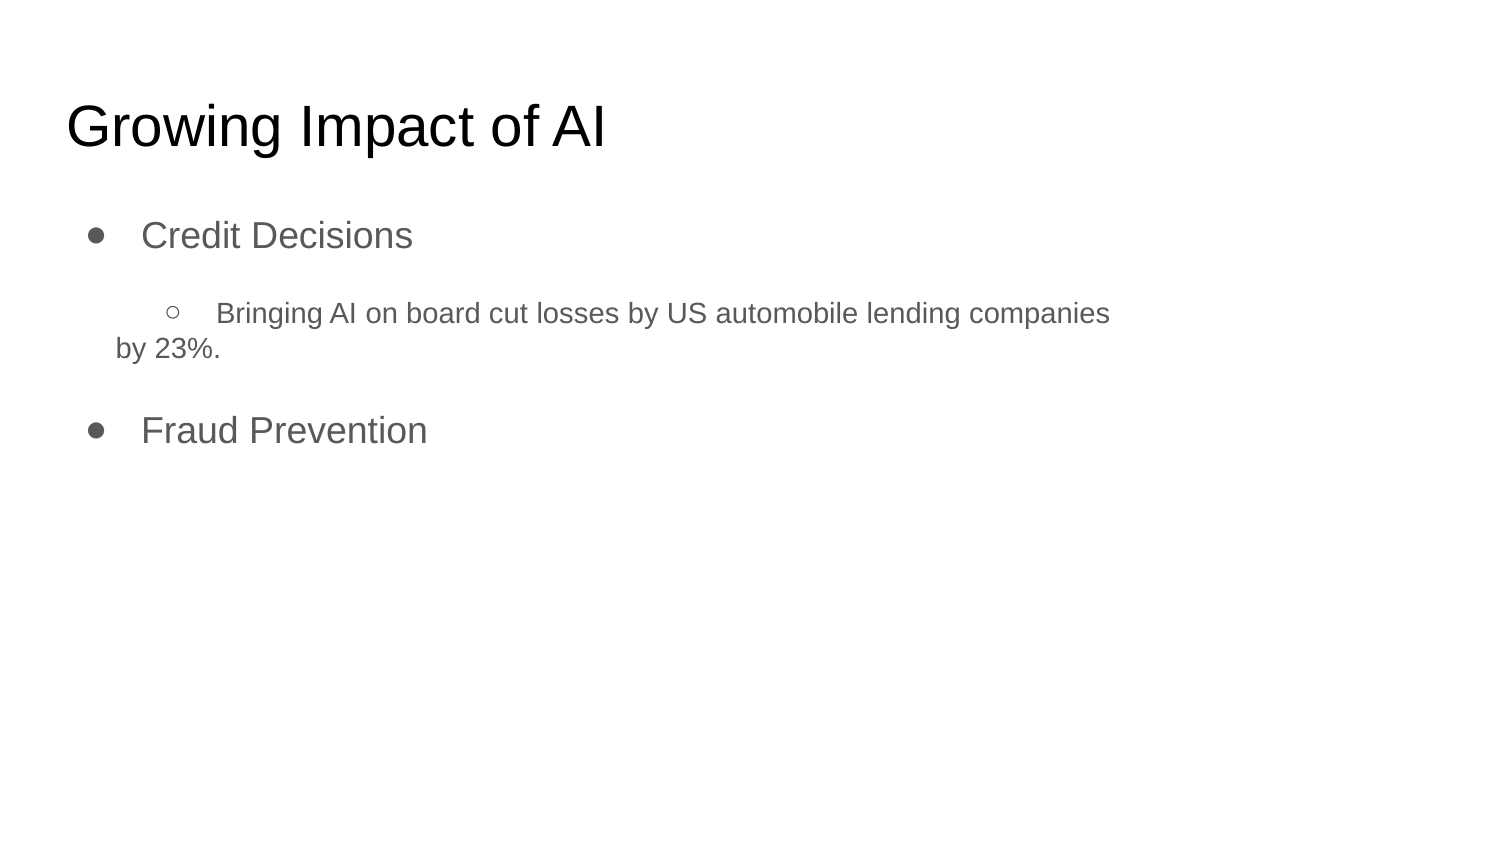

Growing Impact of AI
Credit Decisions
Bringing AI on board cut losses by US automobile lending companies
      by 23%.

Fraud Prevention